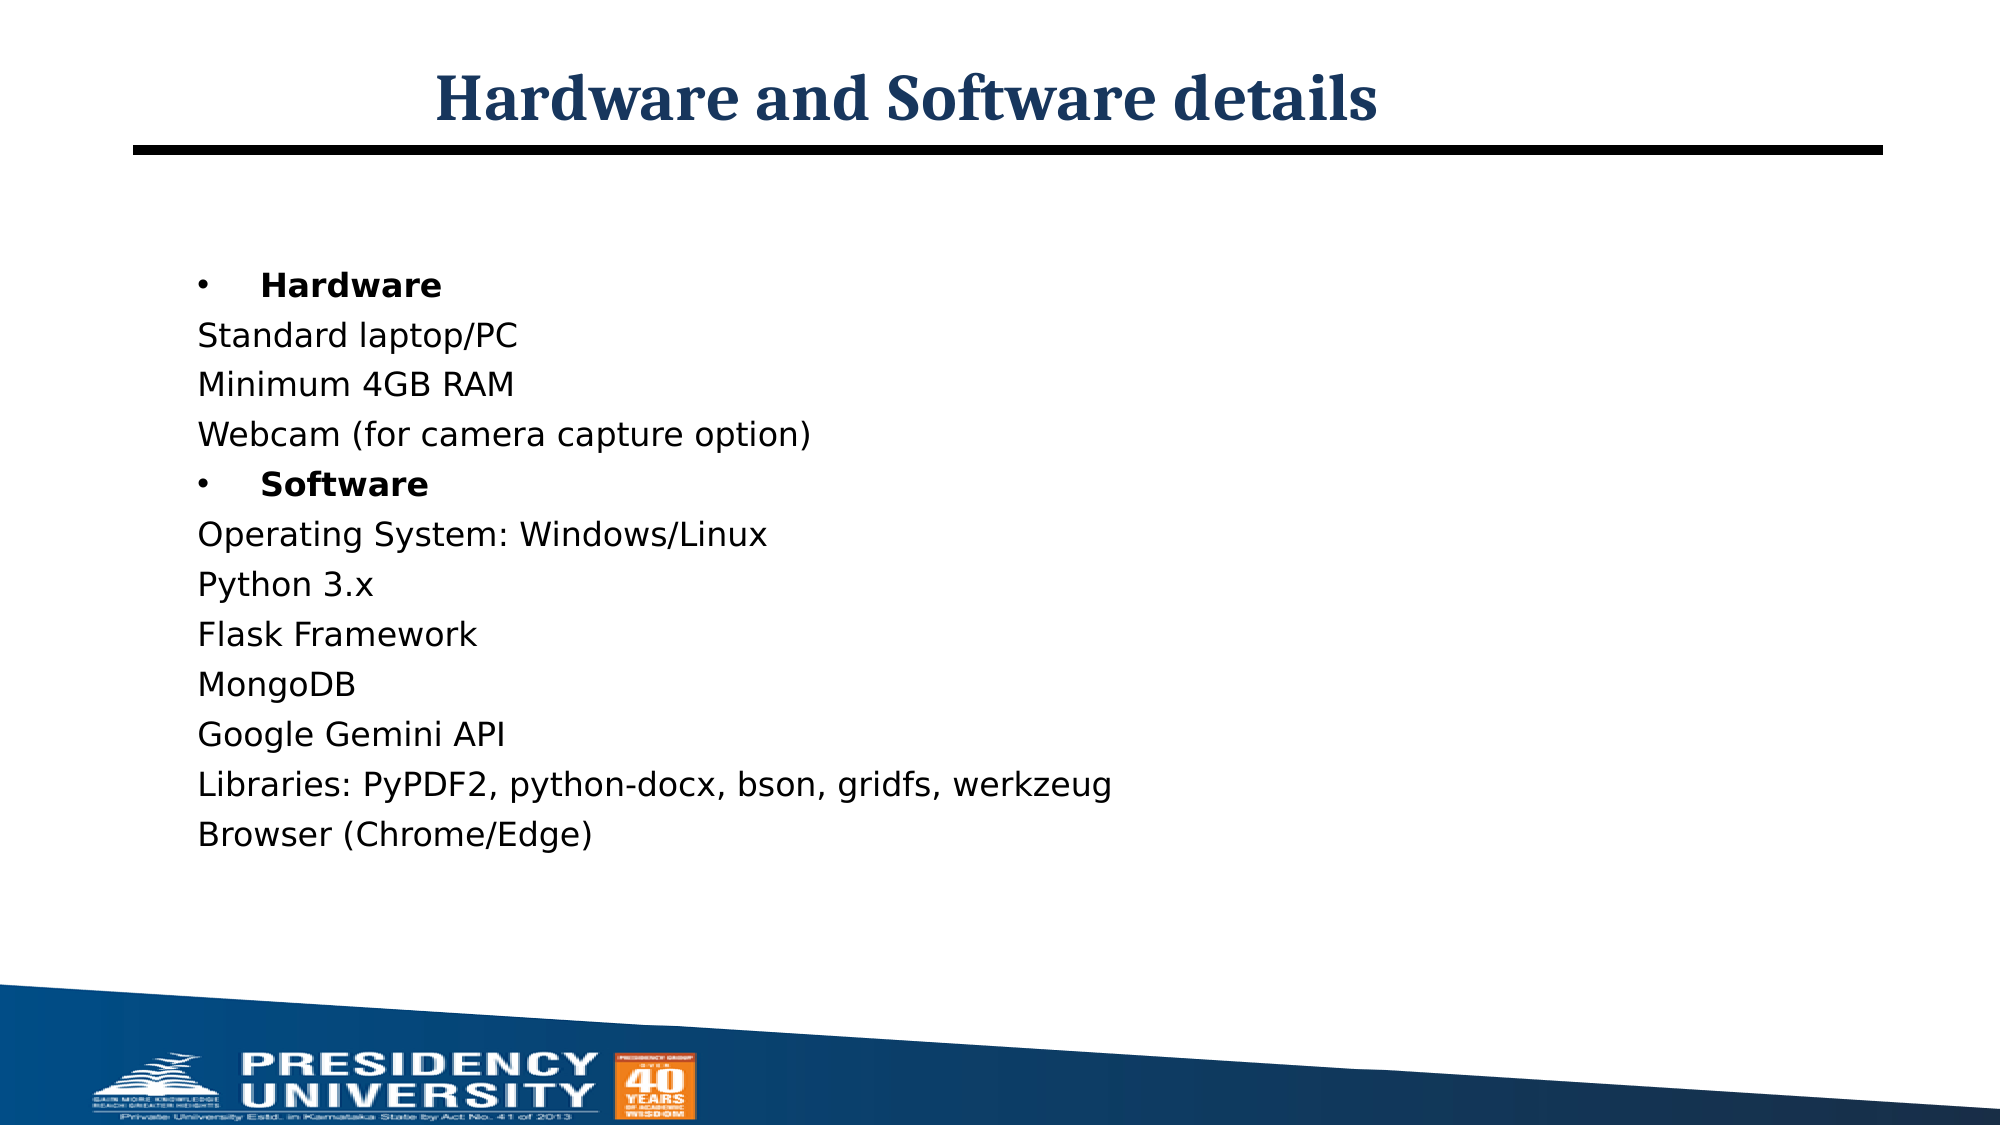

# Hardware and Software details
Hardware
Standard laptop/PC
Minimum 4GB RAM
Webcam (for camera capture option)
Software
Operating System: Windows/Linux
Python 3.x
Flask Framework
MongoDB
Google Gemini API
Libraries: PyPDF2, python-docx, bson, gridfs, werkzeug
Browser (Chrome/Edge)